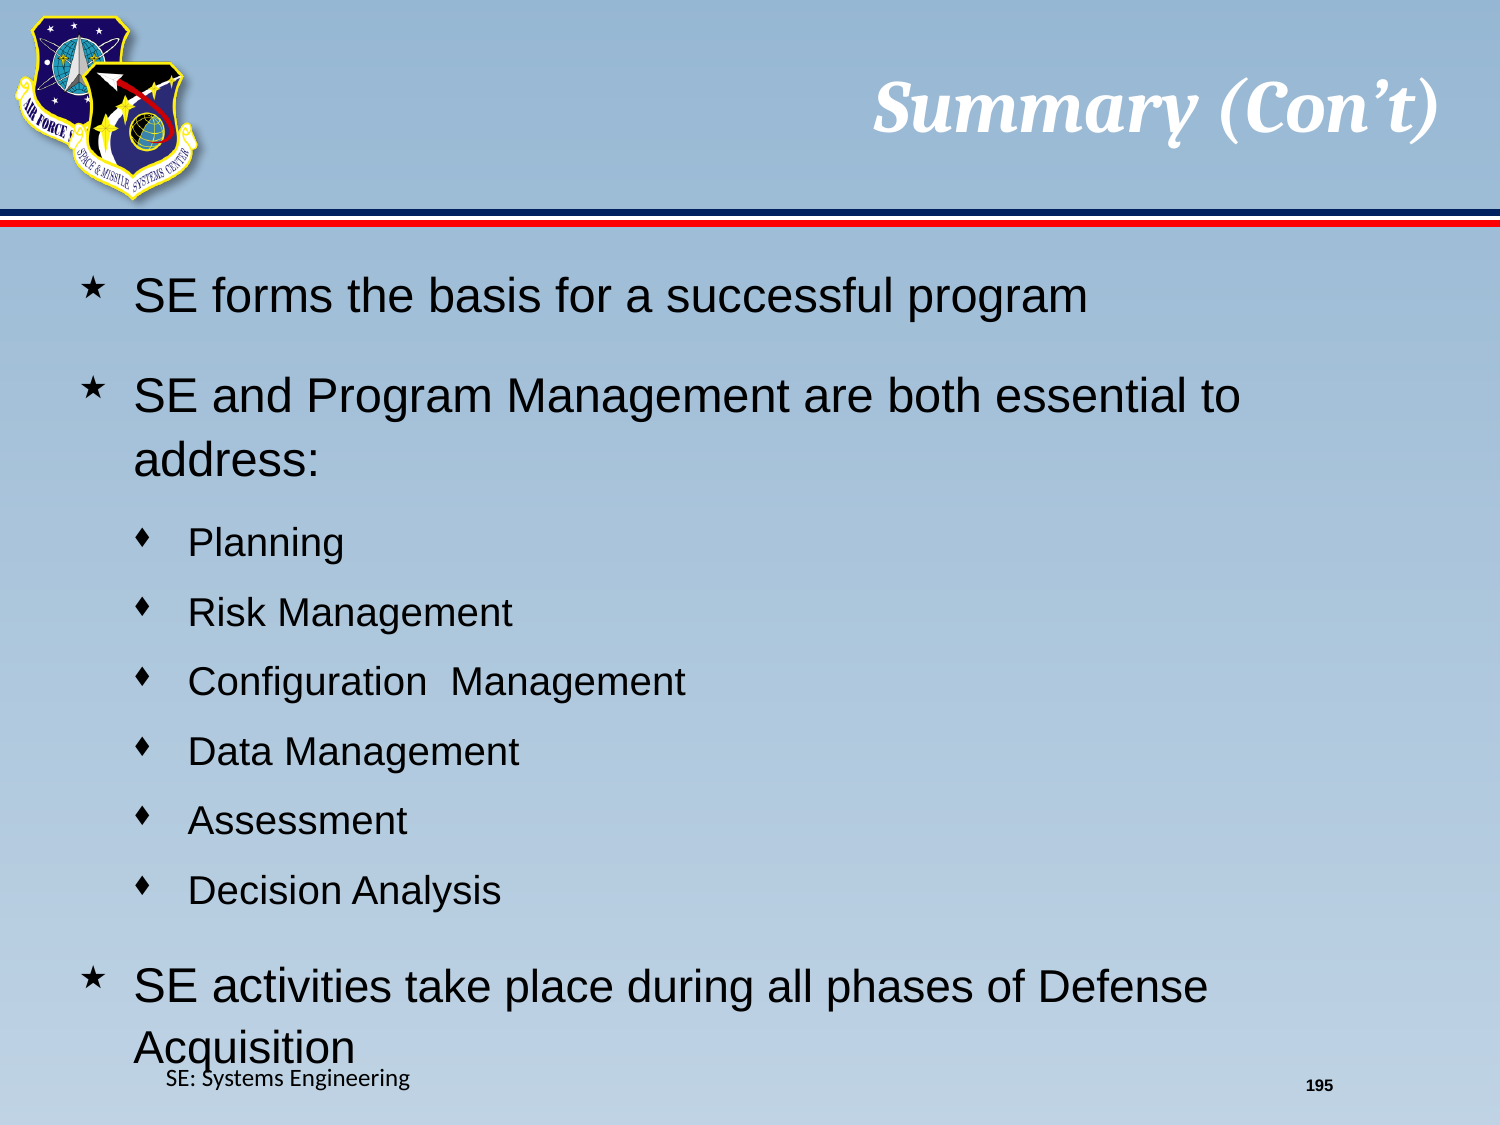

# Summary (Con’t)
SE forms the basis for a successful program
SE and Program Management are both essential to  address:
Planning
Risk Management
Configuration  Management
Data Management
Assessment
Decision Analysis
SE activities take place during all phases of Defense Acquisition

SE: Systems Engineering
195